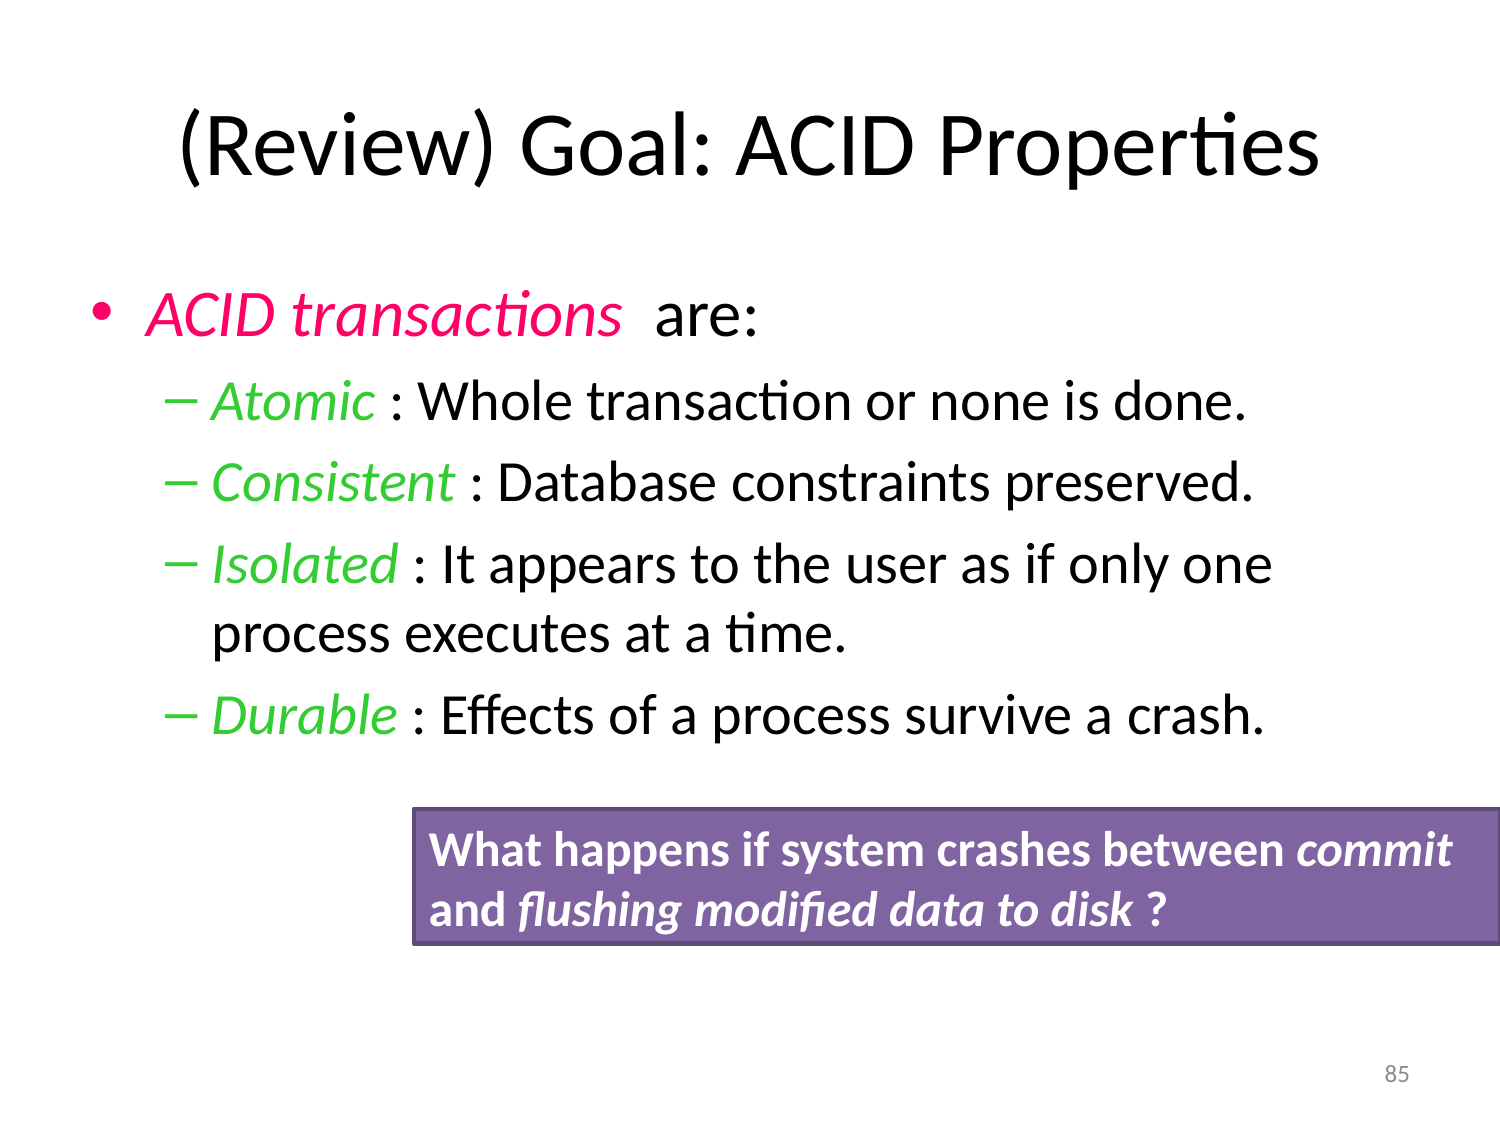

# (Review) Goal: ACID Properties
ACID transactions  are:
Atomic : Whole transaction or none is done.
Consistent : Database constraints preserved.
Isolated : It appears to the user as if only one process executes at a time.
Durable : Effects of a process survive a crash.
What happens if system crashes between commit and flushing modified data to disk ?
85